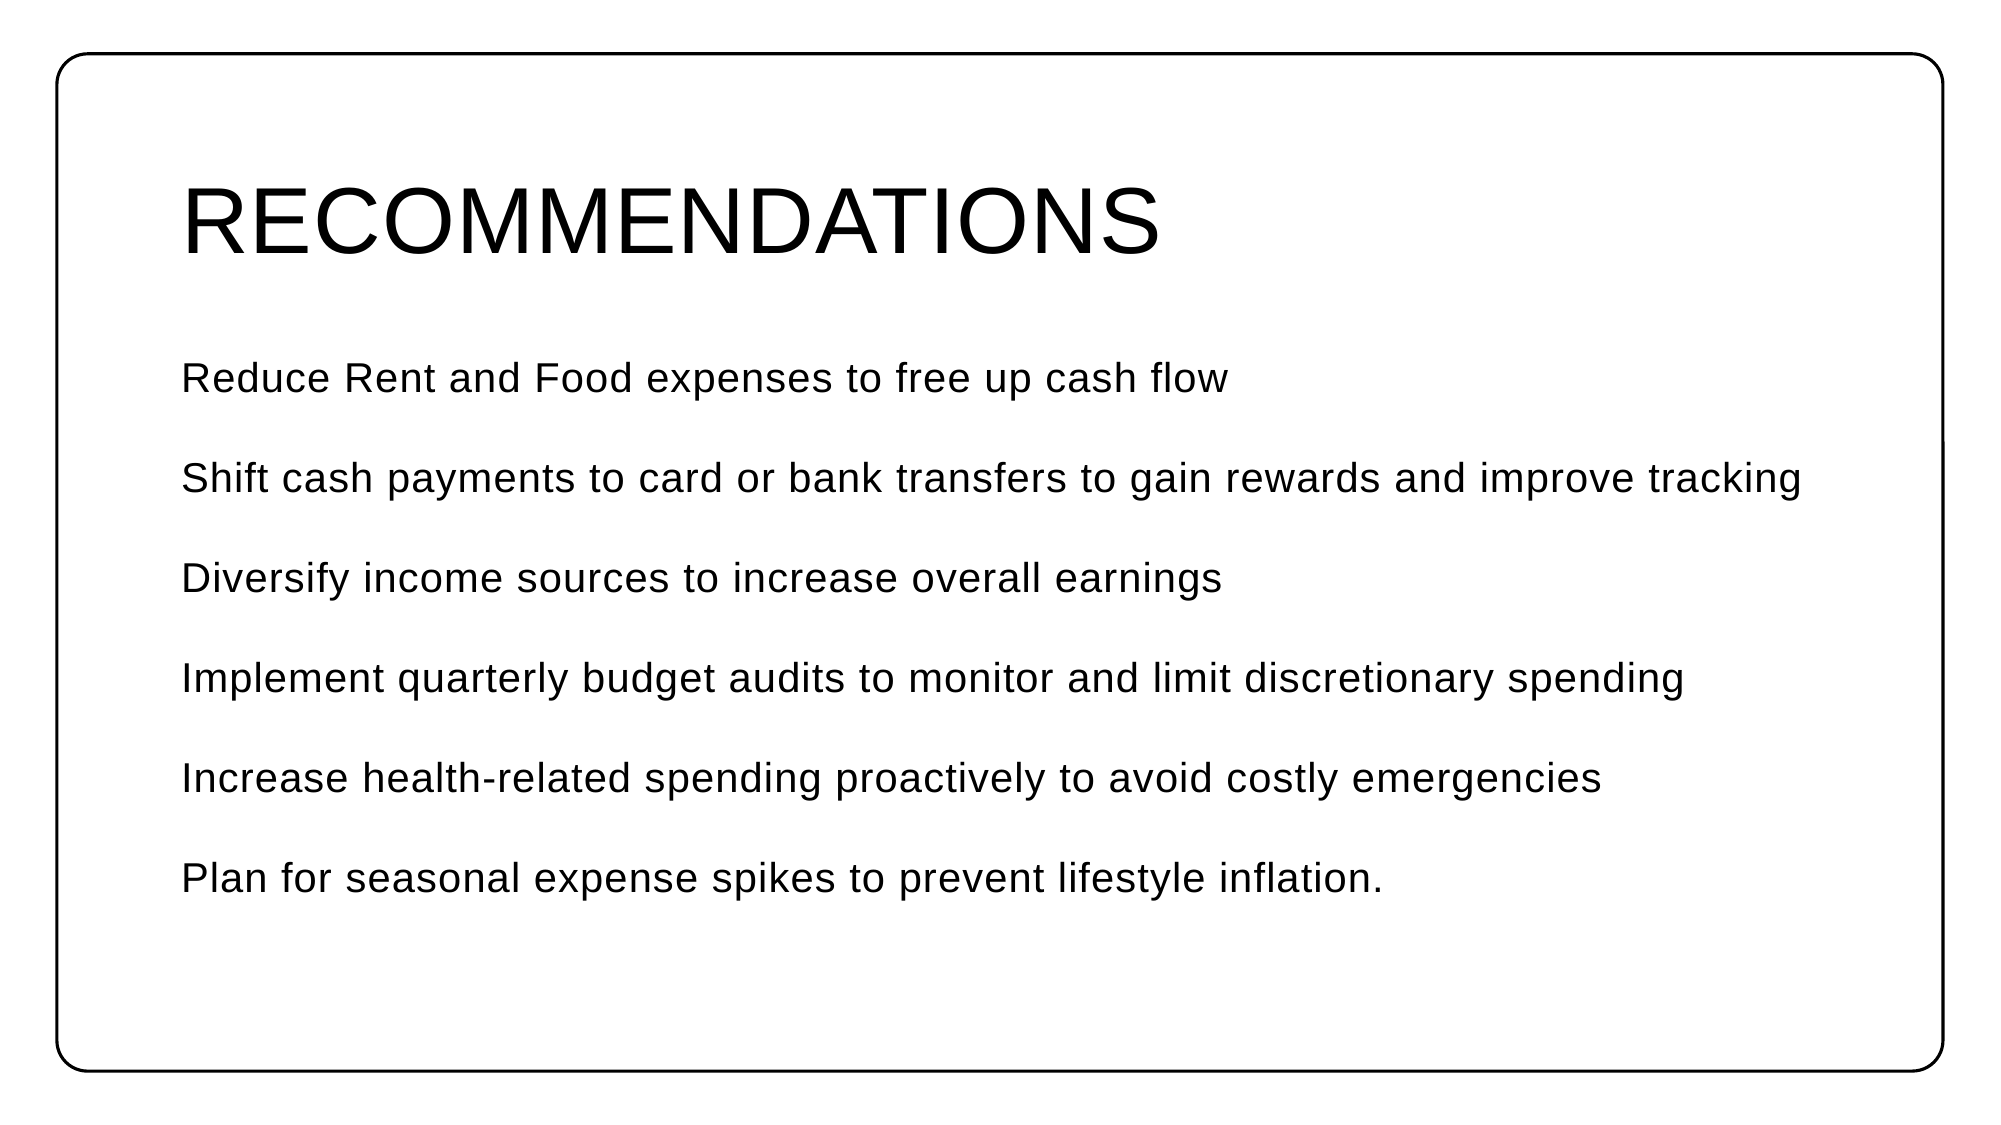

RECOMMENDATIONS
# Reduce Rent and Food expenses to free up cash flow Shift cash payments to card or bank transfers to gain rewards and improve tracking Diversify income sources to increase overall earnings Implement quarterly budget audits to monitor and limit discretionary spending
Increase health-related spending proactively to avoid costly emergencies
Plan for seasonal expense spikes to prevent lifestyle inflation.